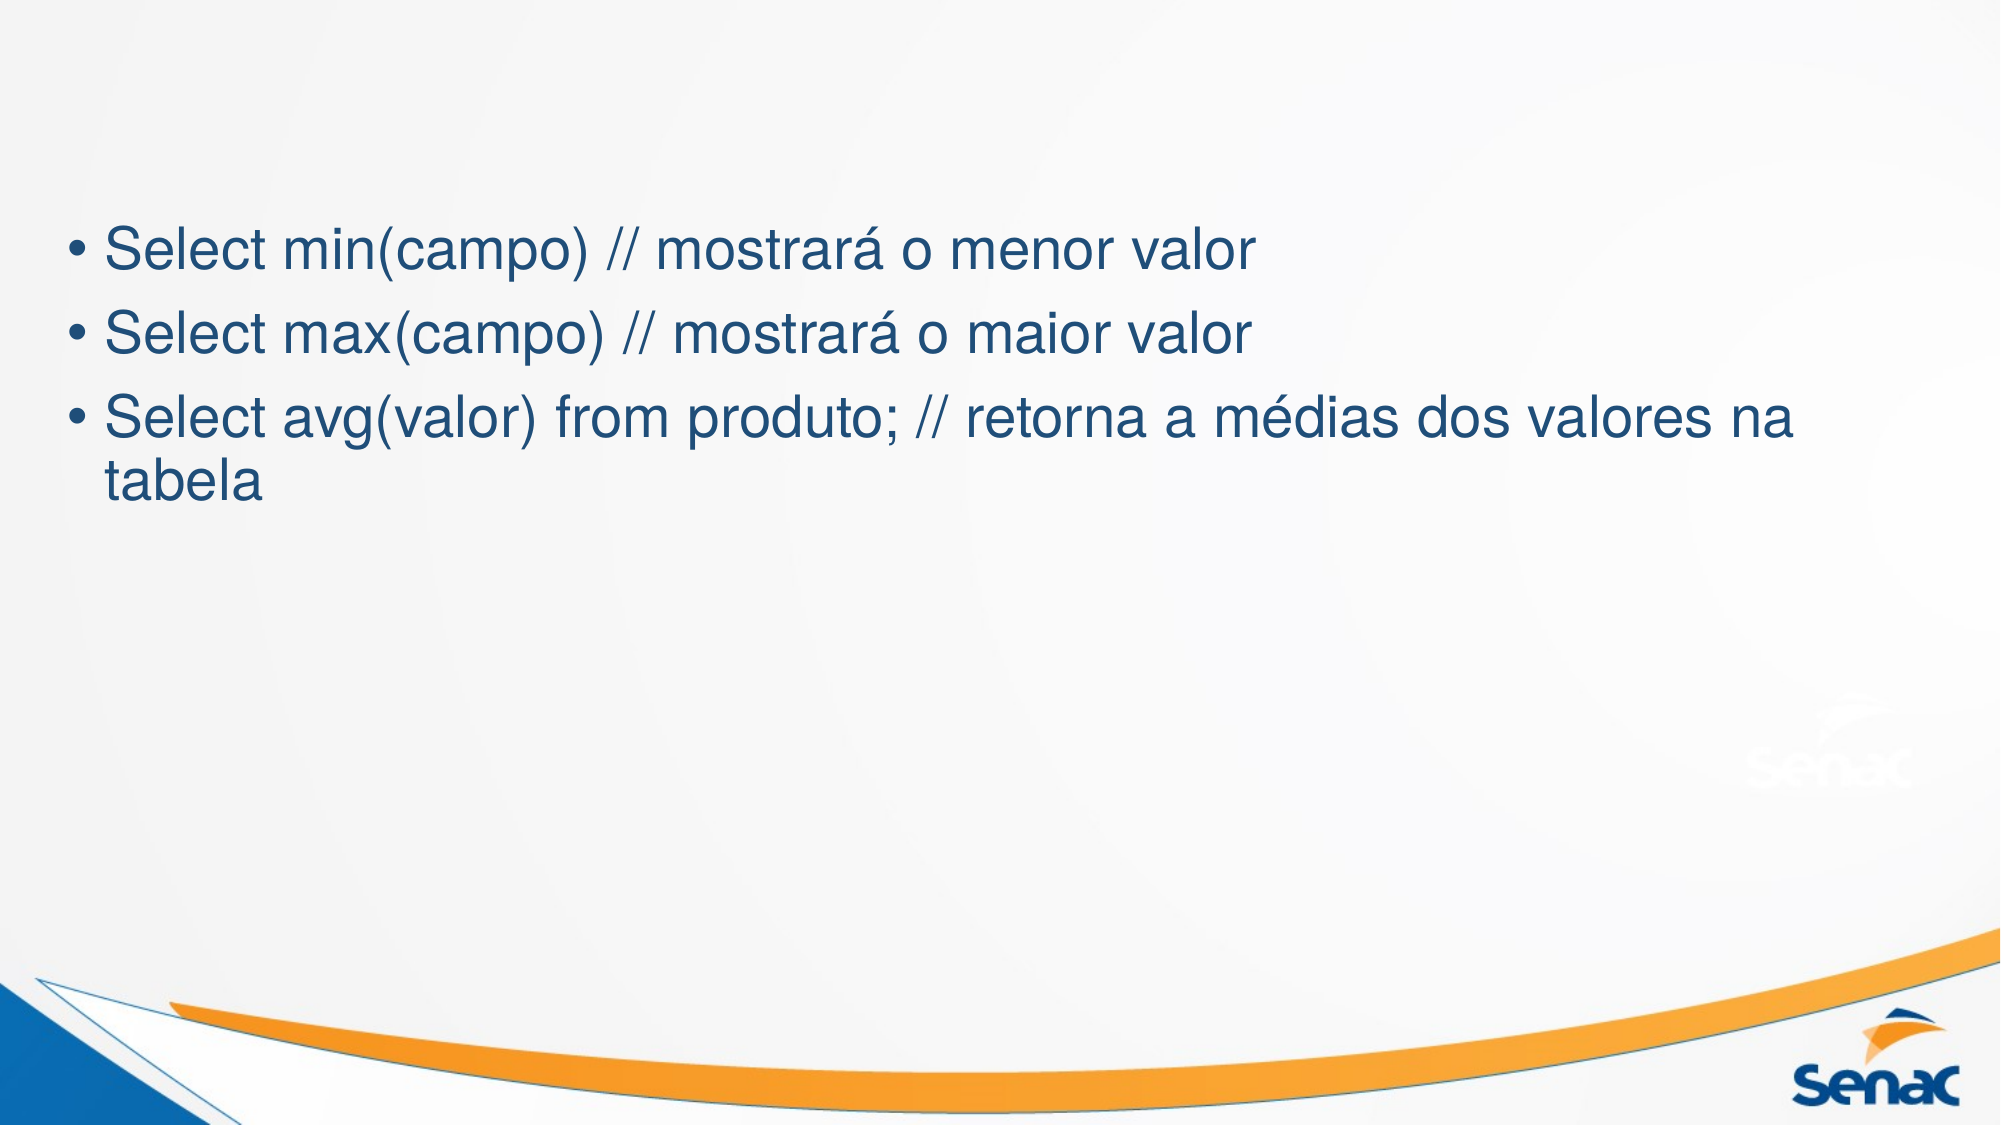

#
Select min(campo) // mostrará o menor valor
Select max(campo) // mostrará o maior valor
Select avg(valor) from produto; // retorna a médias dos valores na tabela